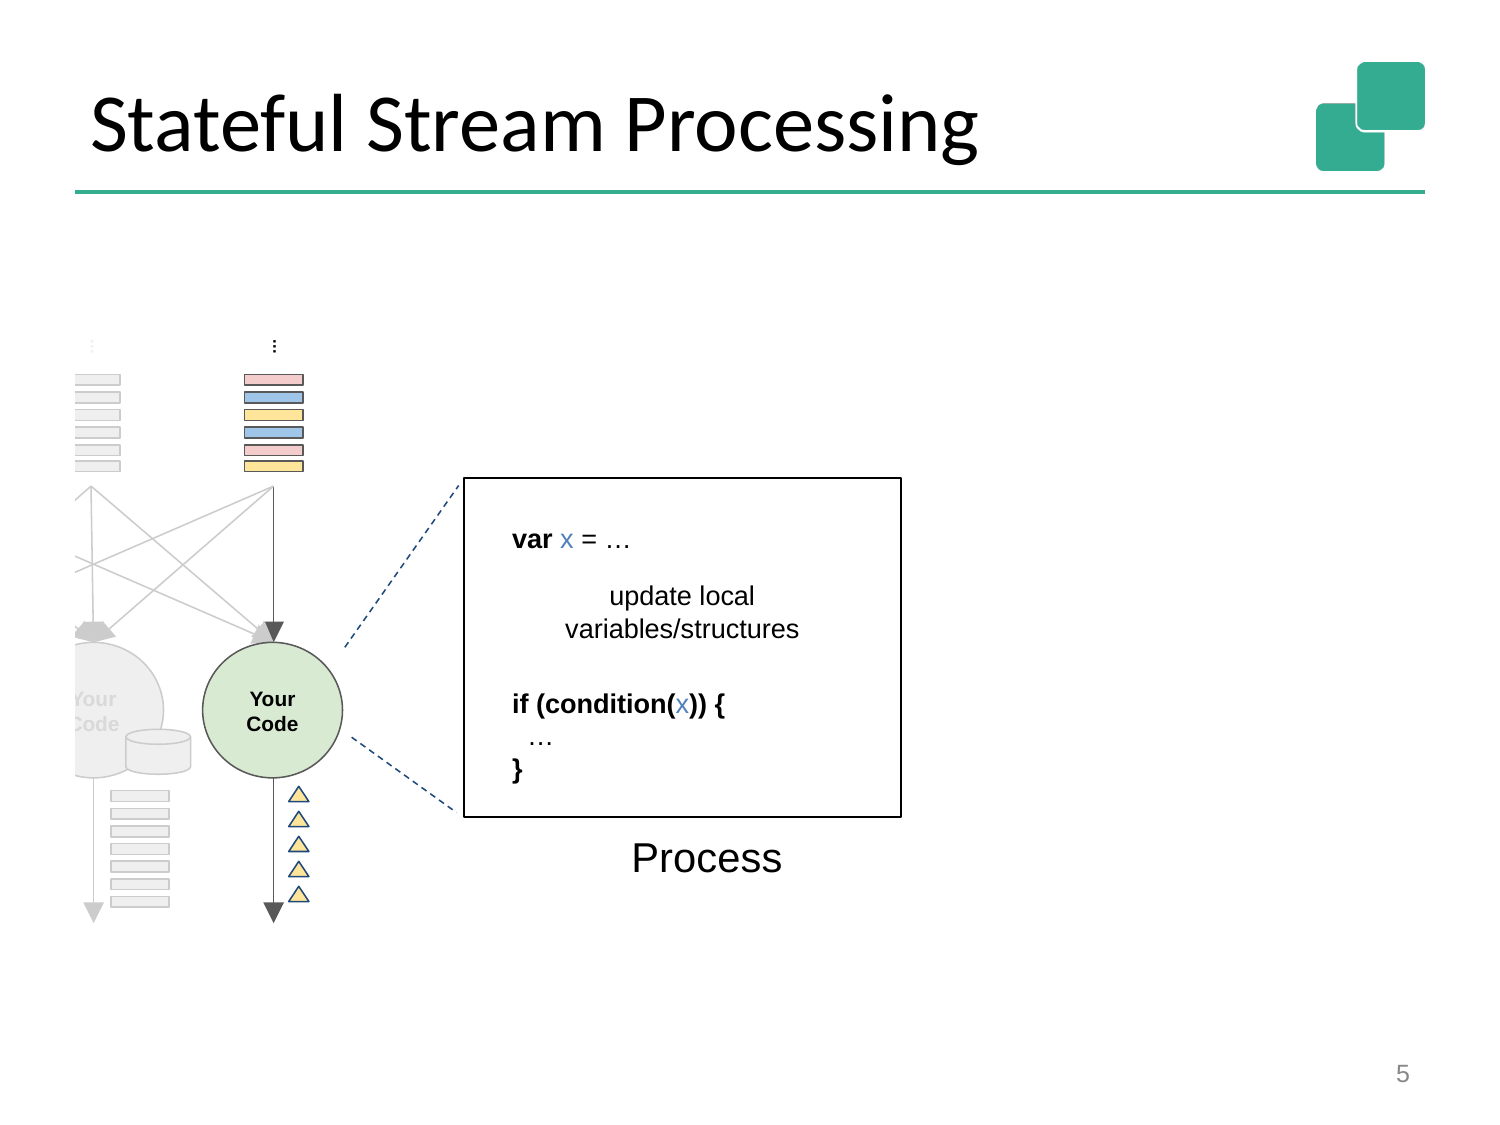

# Stateful Stream Processing
...
...
...

qwe
var x = …
update local
variables/structures
Your
Code
Your
Code
Your
Code
if (condition(x)) {
  …
}

Process

5